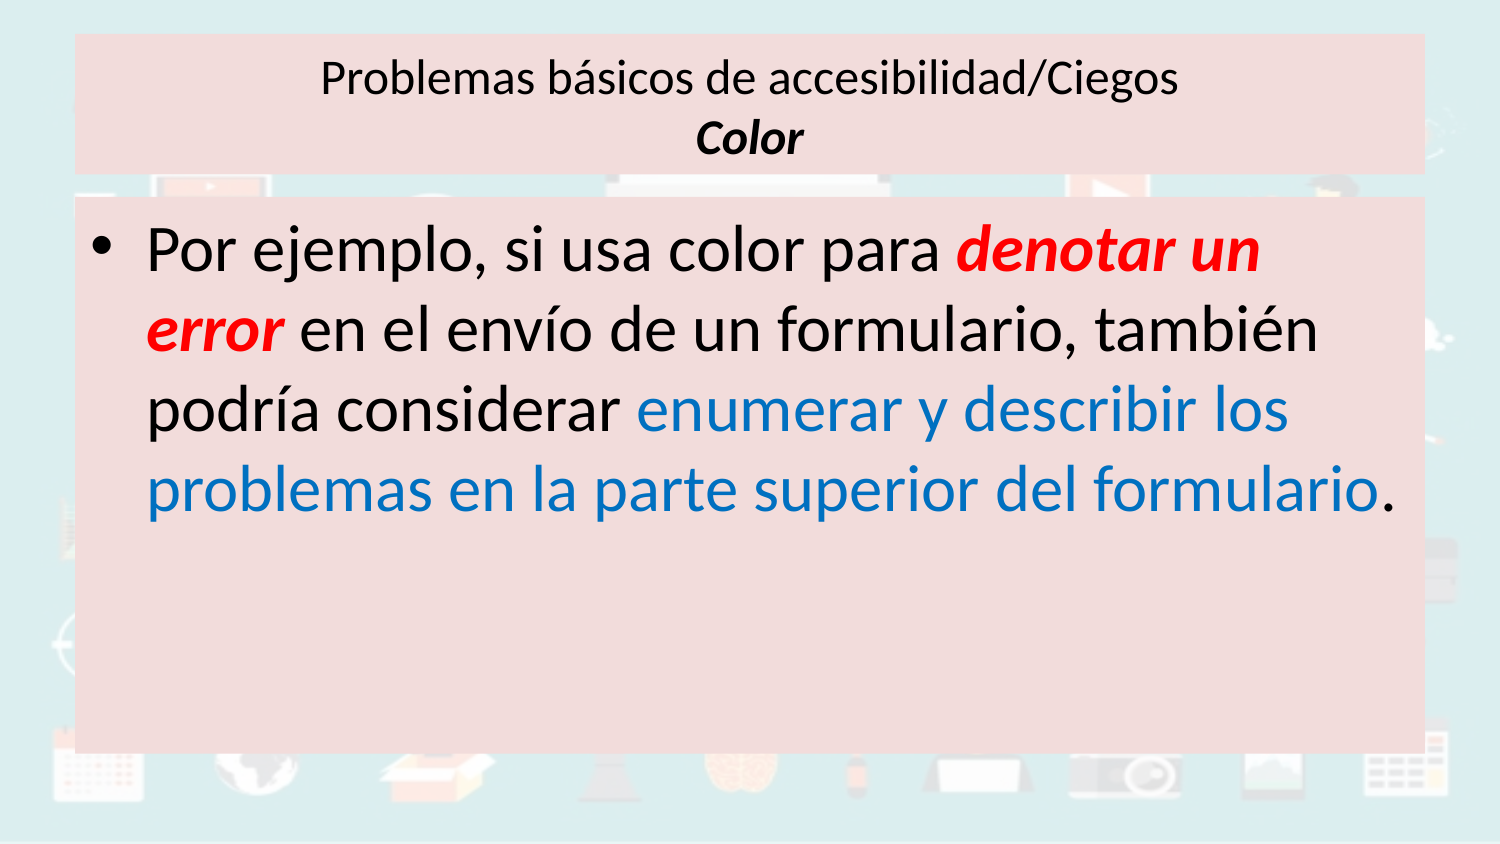

# Problemas básicos de accesibilidad/Ciegos Color
Por ejemplo, si usa color para denotar un error en el envío de un formulario, también podría considerar enumerar y describir los problemas en la parte superior del formulario.